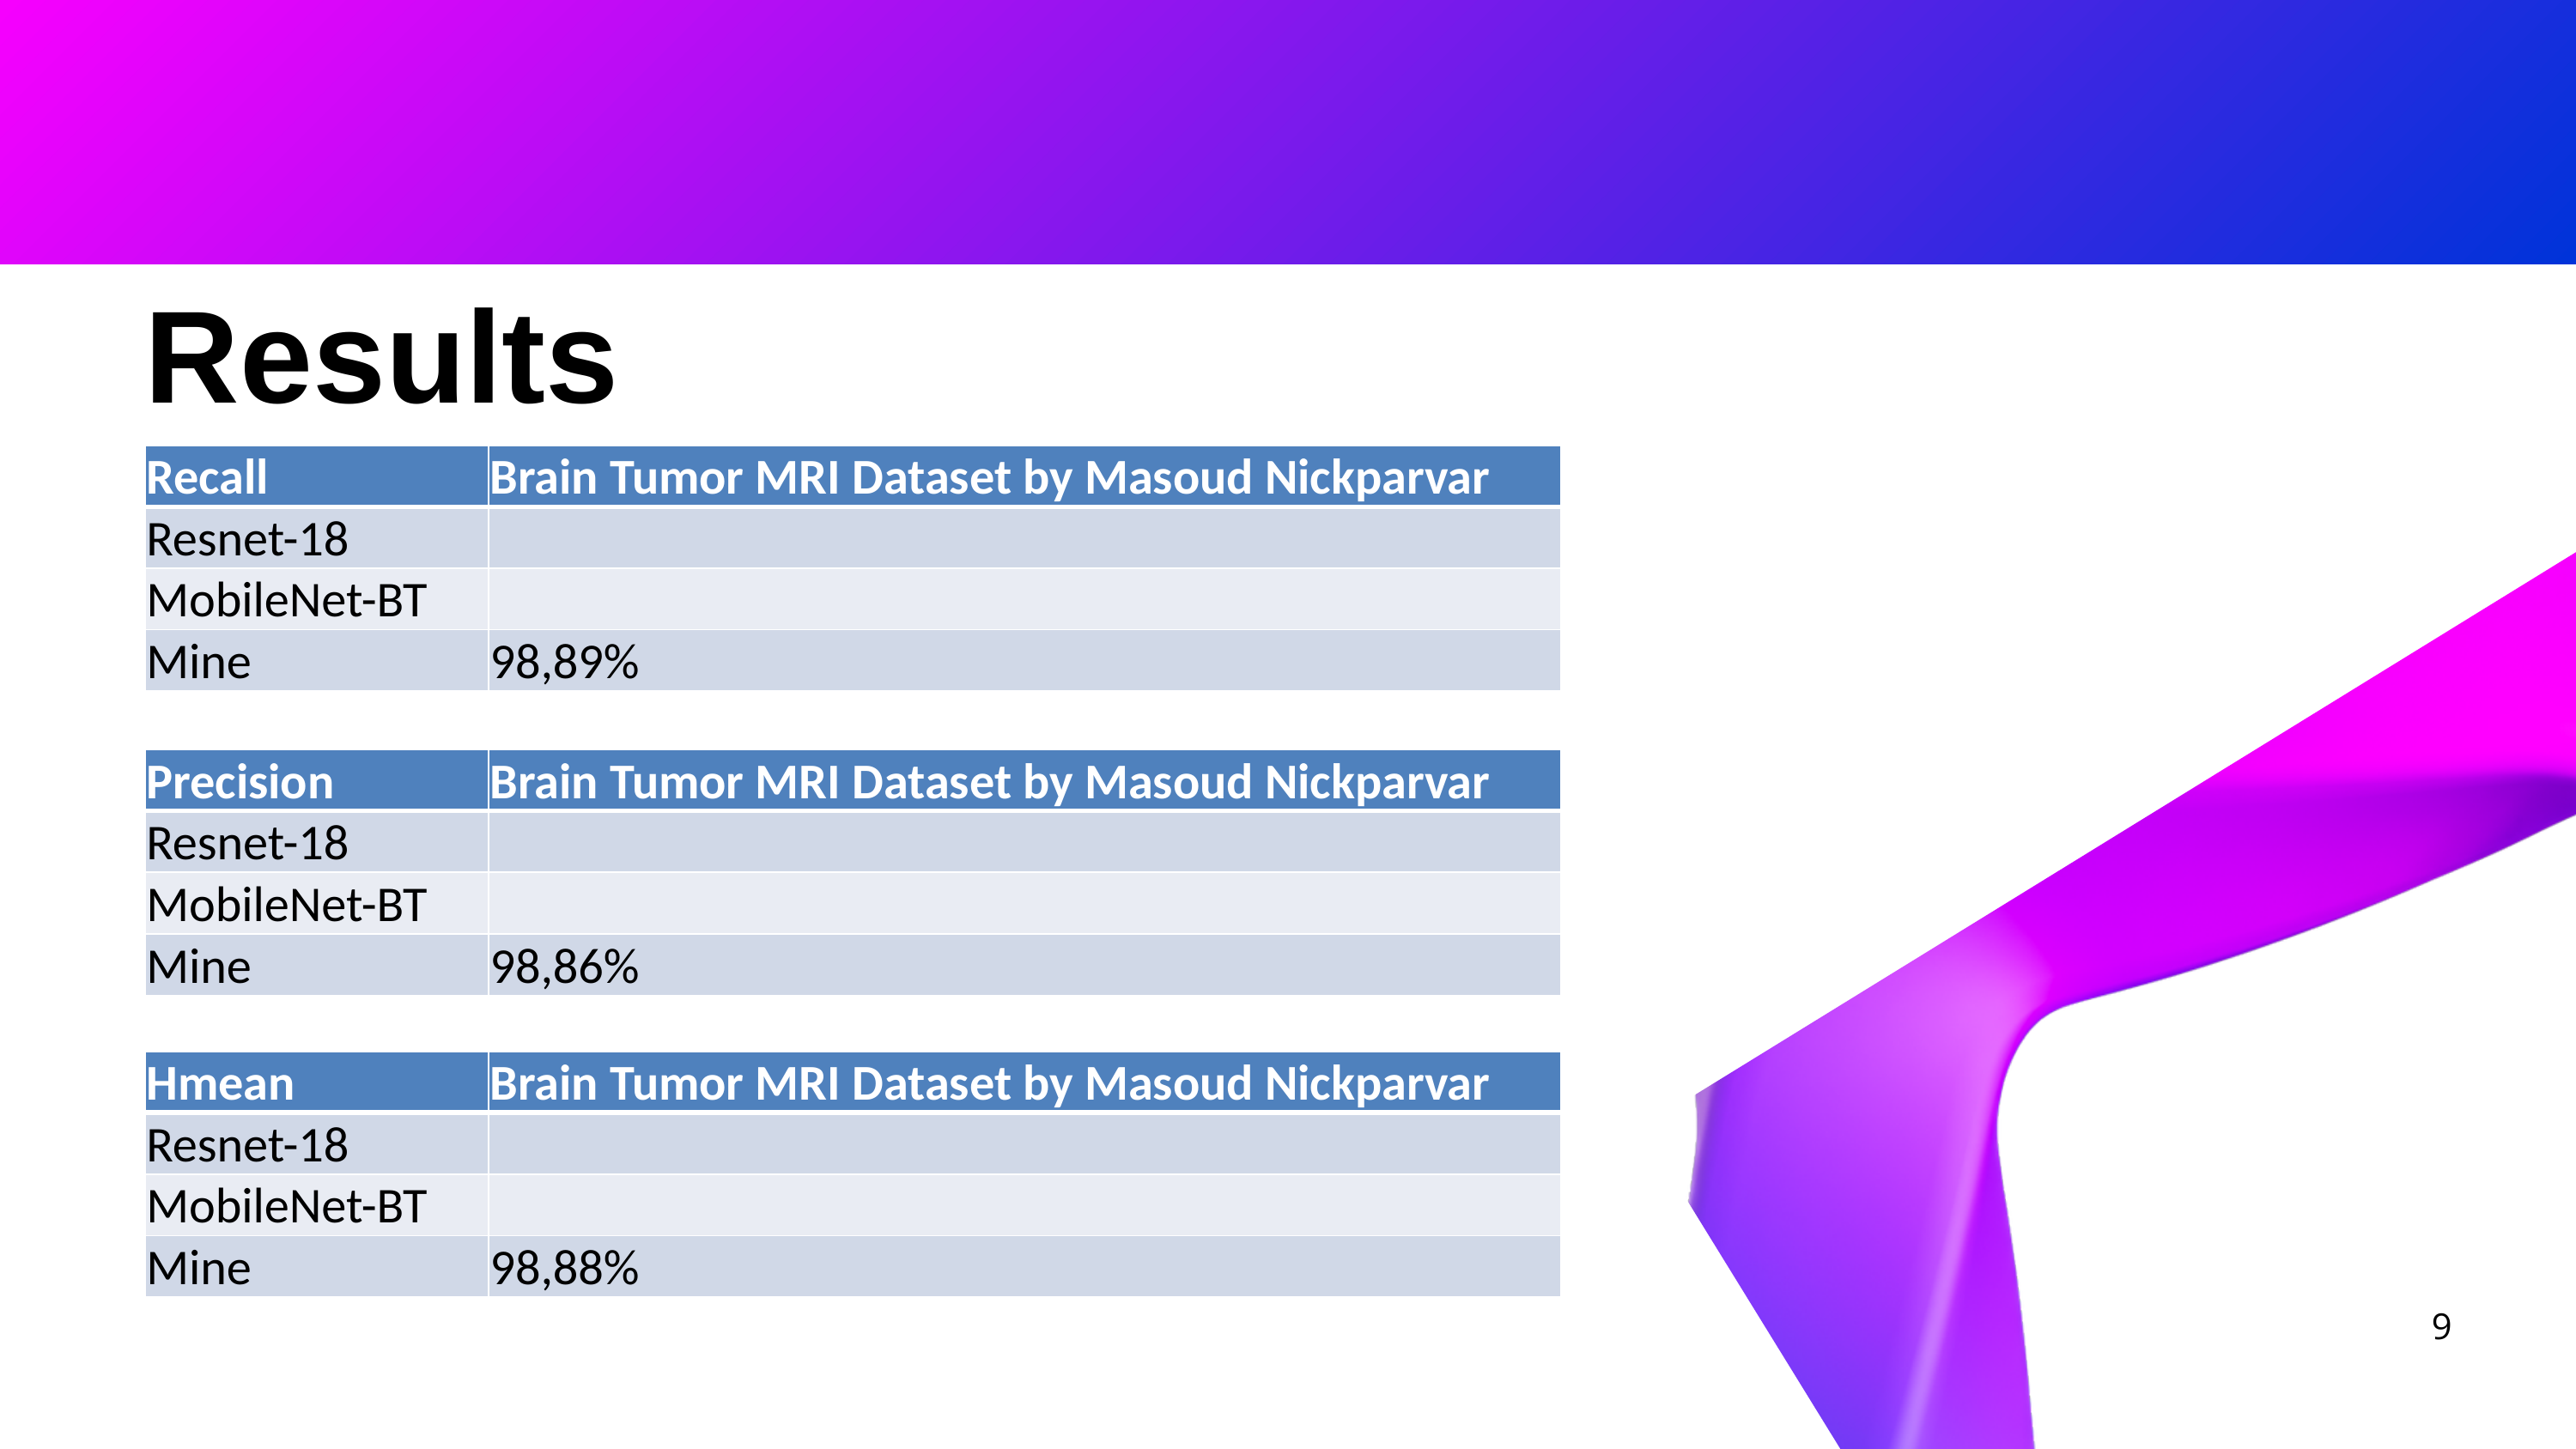

Results
| Recall | Brain Tumor MRI Dataset by Masoud Nickparvar |
| --- | --- |
| Resnet-18 |  |
| MobileNet-BT |  |
| Mine | 98,89% |

| Precision | Brain Tumor MRI Dataset by Masoud Nickparvar |
| --- | --- |
| Resnet-18 |  |
| MobileNet-BT |  |
| Mine | 98,86% |
| Hmean | Brain Tumor MRI Dataset by Masoud Nickparvar |
| --- | --- |
| Resnet-18 |  |
| MobileNet-BT |  |
| Mine | 98,88% |
9